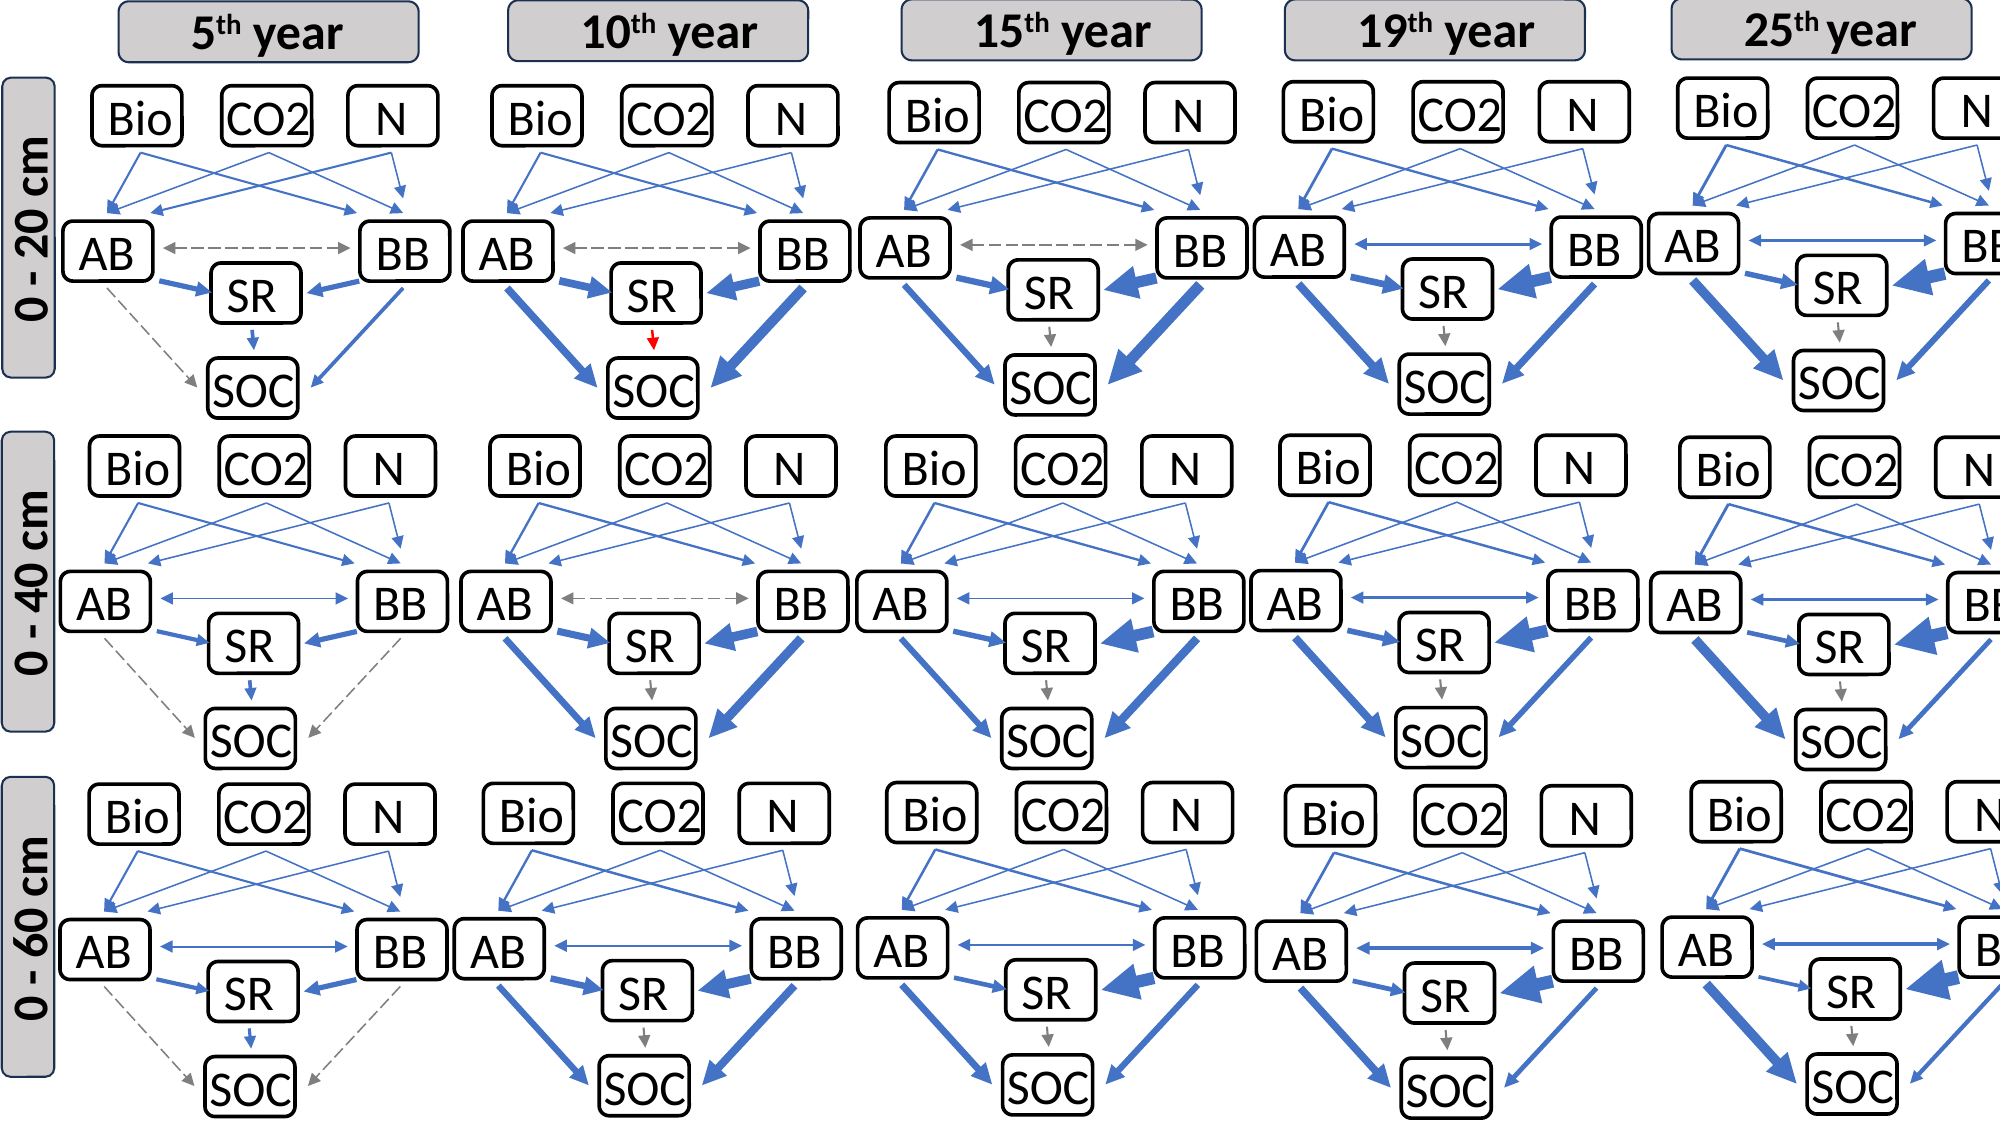

25th year

15th year

19th year

10th year

5th year
Bio

CO2

N

AB

BB

SR

SOC

Bio

CO2

N

AB

BB

SR

SOC

Bio

CO2

N

AB

BB

SR

SOC

Bio

CO2

N

AB

BB

SR

SOC

0 - 20 cm
Bio

CO2

N

AB

BB

SR

SOC

Bio

CO2

N

AB

BB

SR

SOC

Bio

CO2

N

AB

BB

SR

SOC

Bio

CO2

N

AB

BB

SR

SOC

Bio

CO2

N

AB

BB

SR

SOC

Bio

CO2

N

AB

BB

SR

SOC

0 - 40 cm
Bio

CO2

N

AB

BB

SR

SOC

Bio

CO2

N

AB

BB

SR

SOC

Bio

CO2

N

AB

BB

SR

SOC

Bio

CO2

N

AB

BB

SR

SOC

0 - 60 cm
Bio

CO2

N

AB

BB

SR

SOC